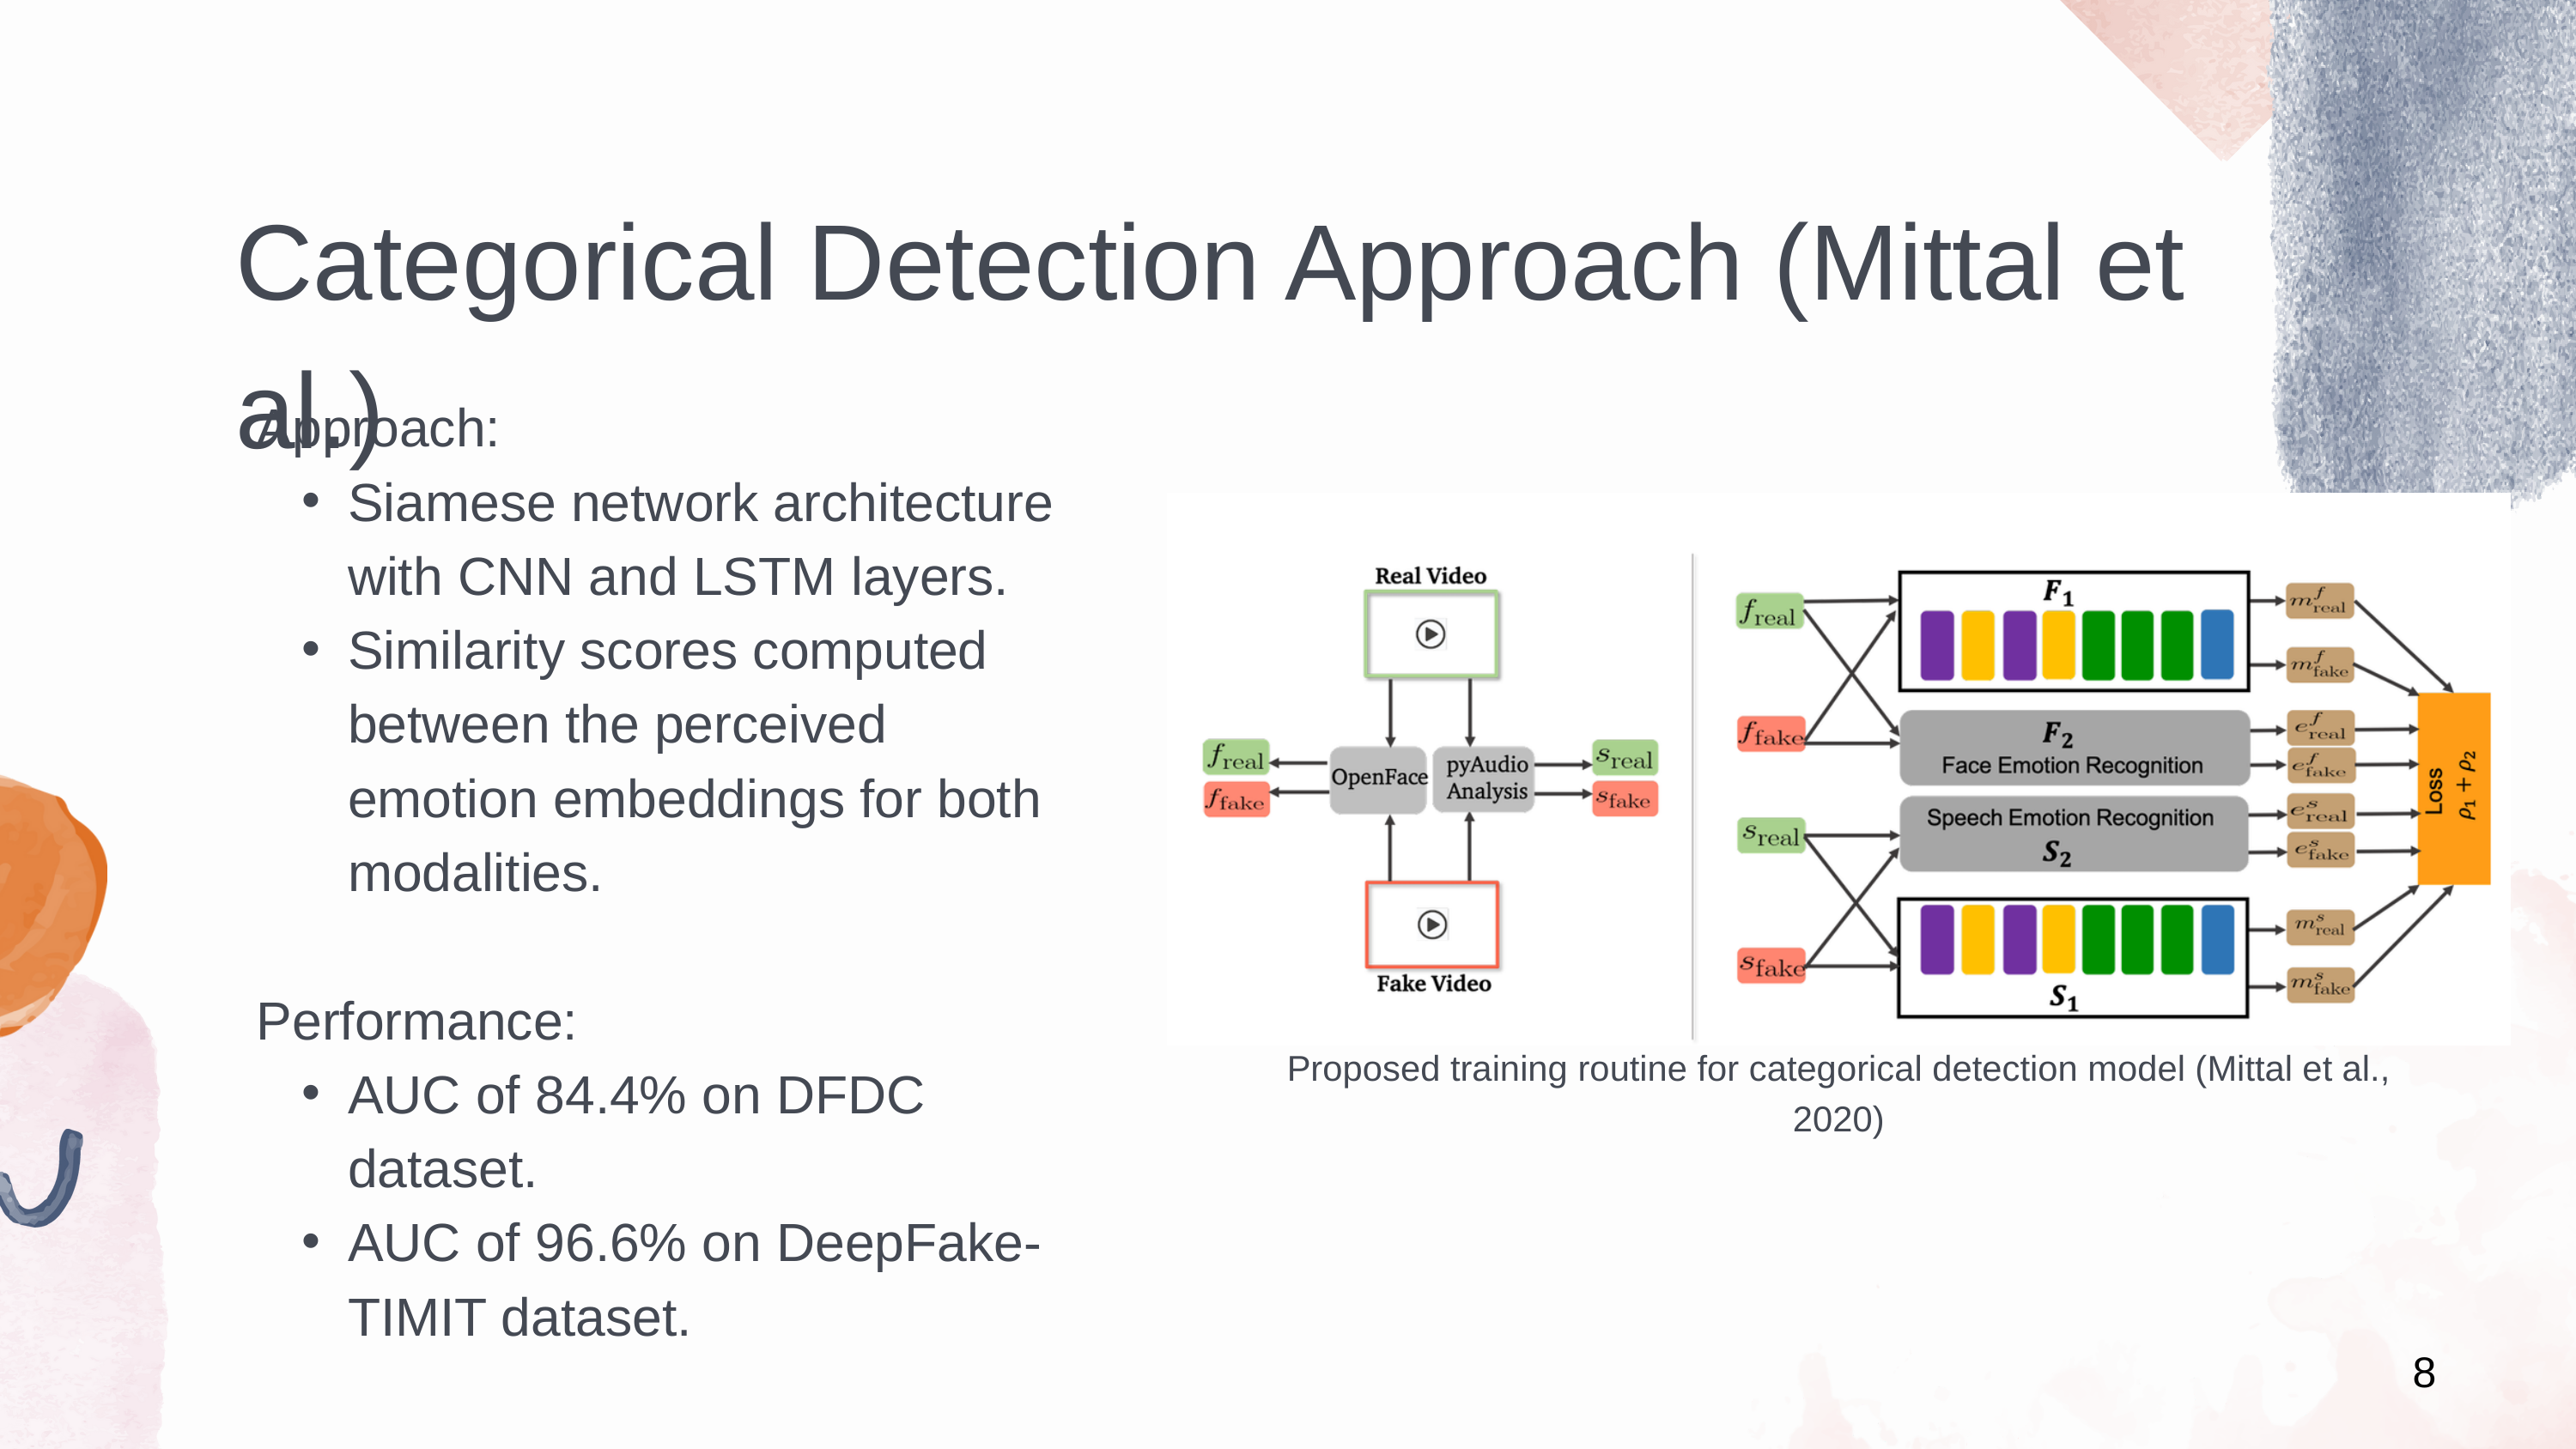

Categorical Detection Approach (Mittal et al.)
Approach:
Siamese network architecture with CNN and LSTM layers.
Similarity scores computed between the perceived emotion embeddings for both modalities.

Performance:
AUC of 84.4% on DFDC dataset.
AUC of 96.6% on DeepFake-TIMIT dataset.

Proposed training routine for categorical detection model (Mittal et al., 2020)

8